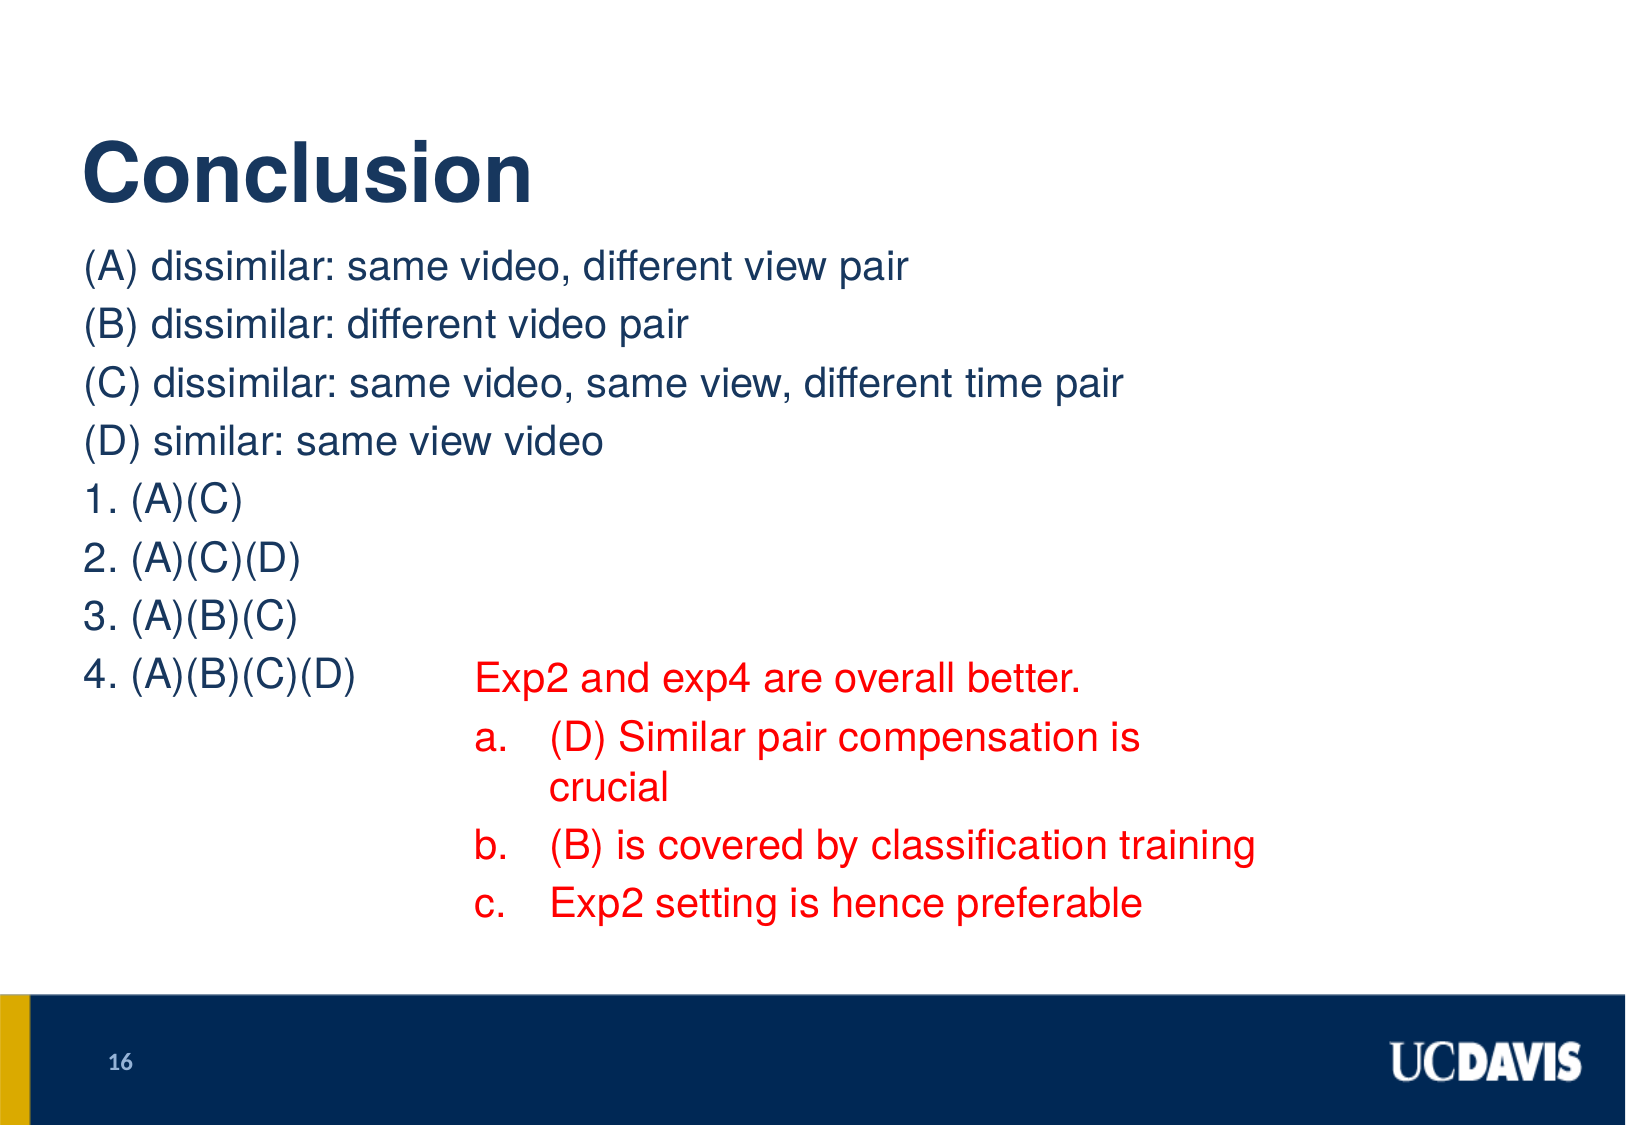

# Conclusion
(A) dissimilar: same video, different view pair
(B) dissimilar: different video pair
(C) dissimilar: same video, same view, different time pair
(D) similar: same view video
1. (A)(C)
2. (A)(C)(D)
3. (A)(B)(C)
4. (A)(B)(C)(D)

Exp2 and exp4 are overall better.
(D) Similar pair compensation is crucial
(B) is covered by classification training
Exp2 setting is hence preferable
16